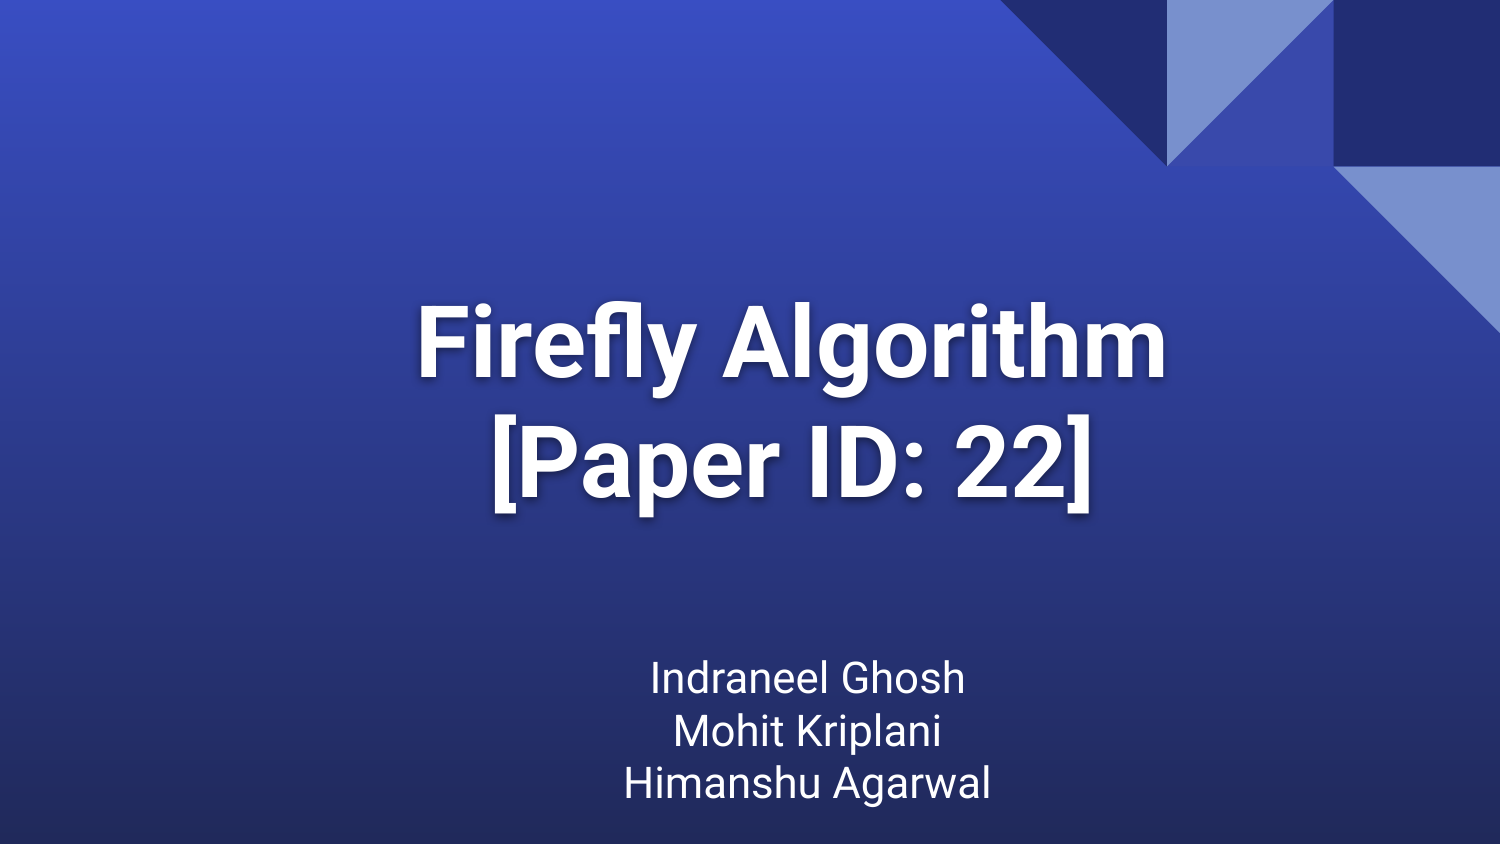

# Firefly Algorithm
[Paper ID: 22]
Indraneel Ghosh
Mohit Kriplani
Himanshu Agarwal